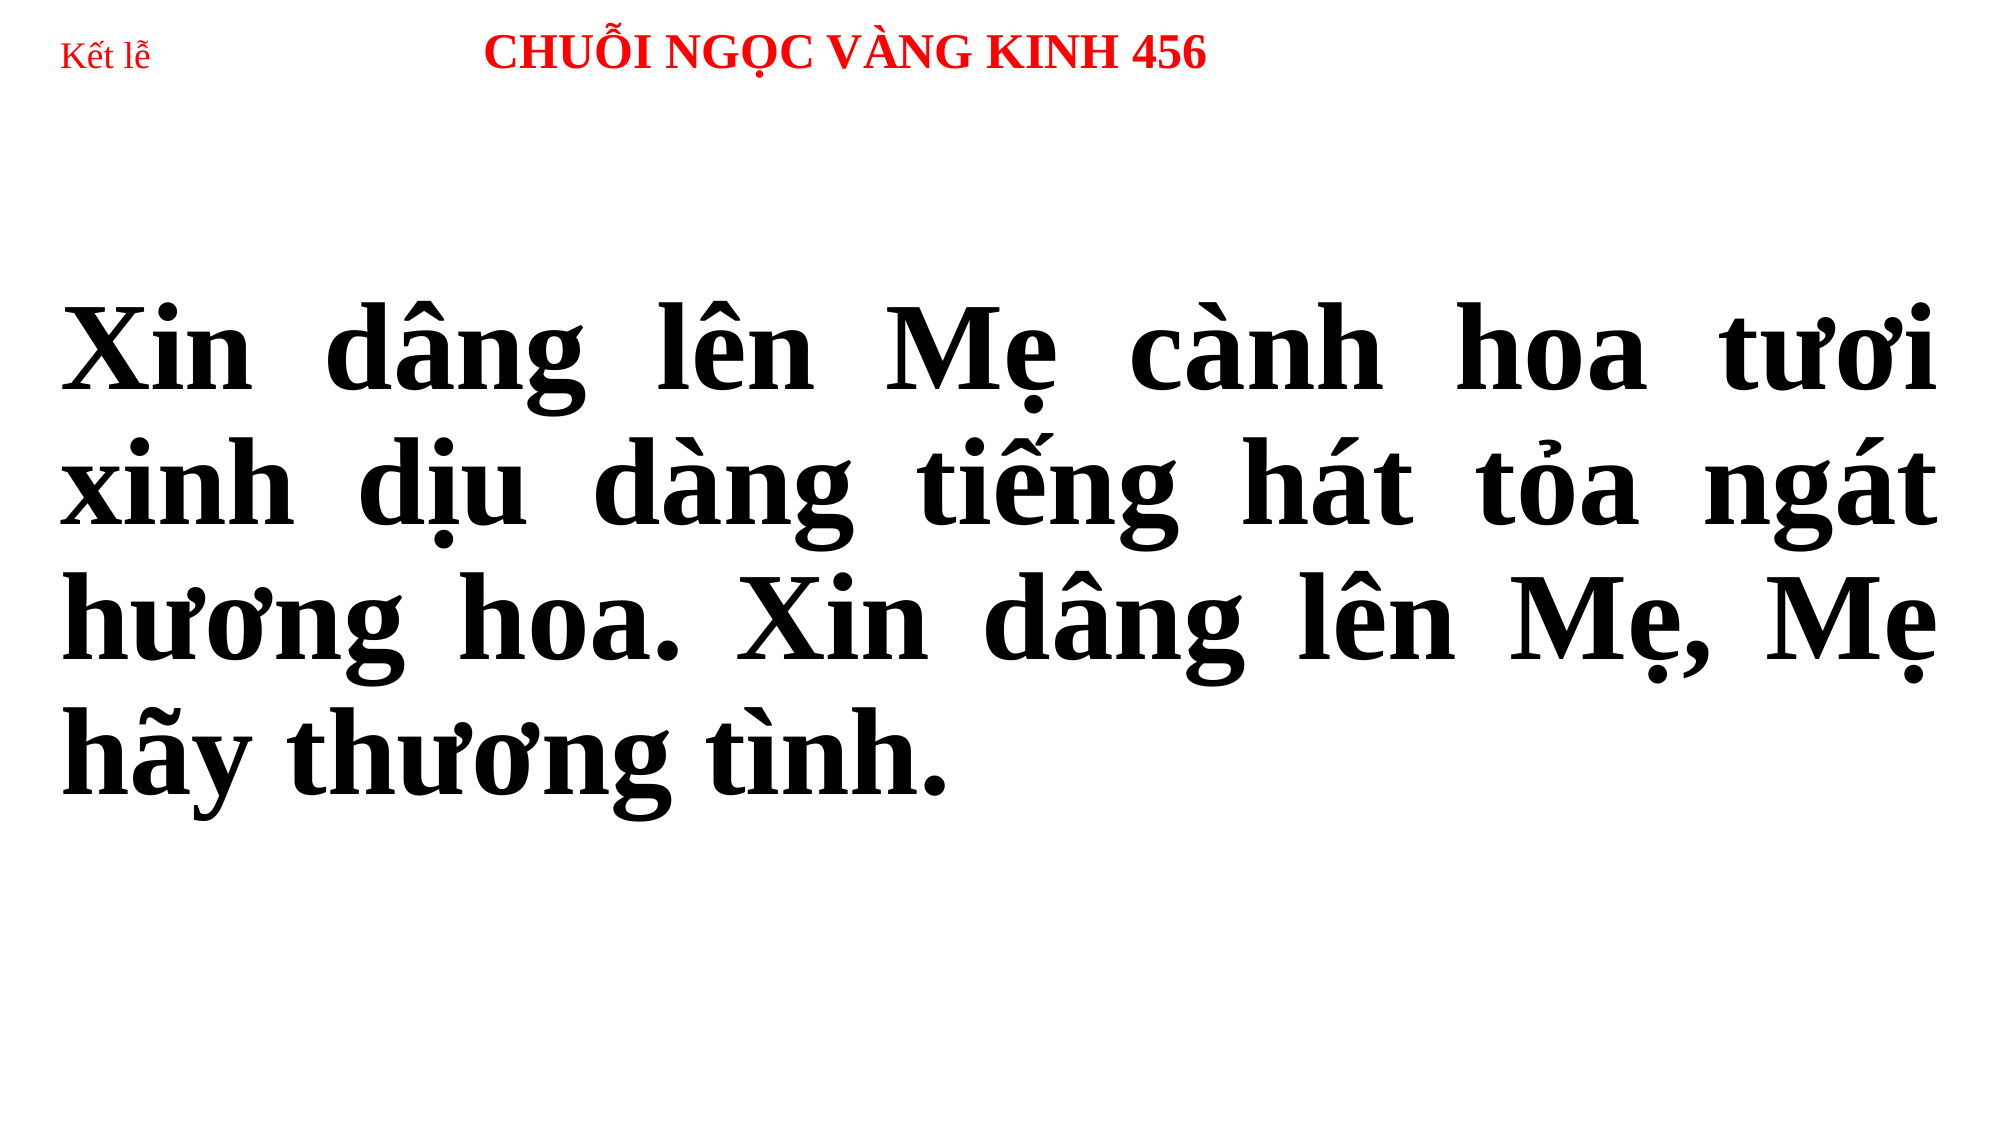

# Kết lễ                                   CHUỖI NGỌC VÀNG KINH 456
Xin dâng lên Mẹ cành hoa tươi xinh dịu dàng tiếng hát tỏa ngát hương hoa. Xin dâng lên Mẹ, Mẹ hãy thương tình.